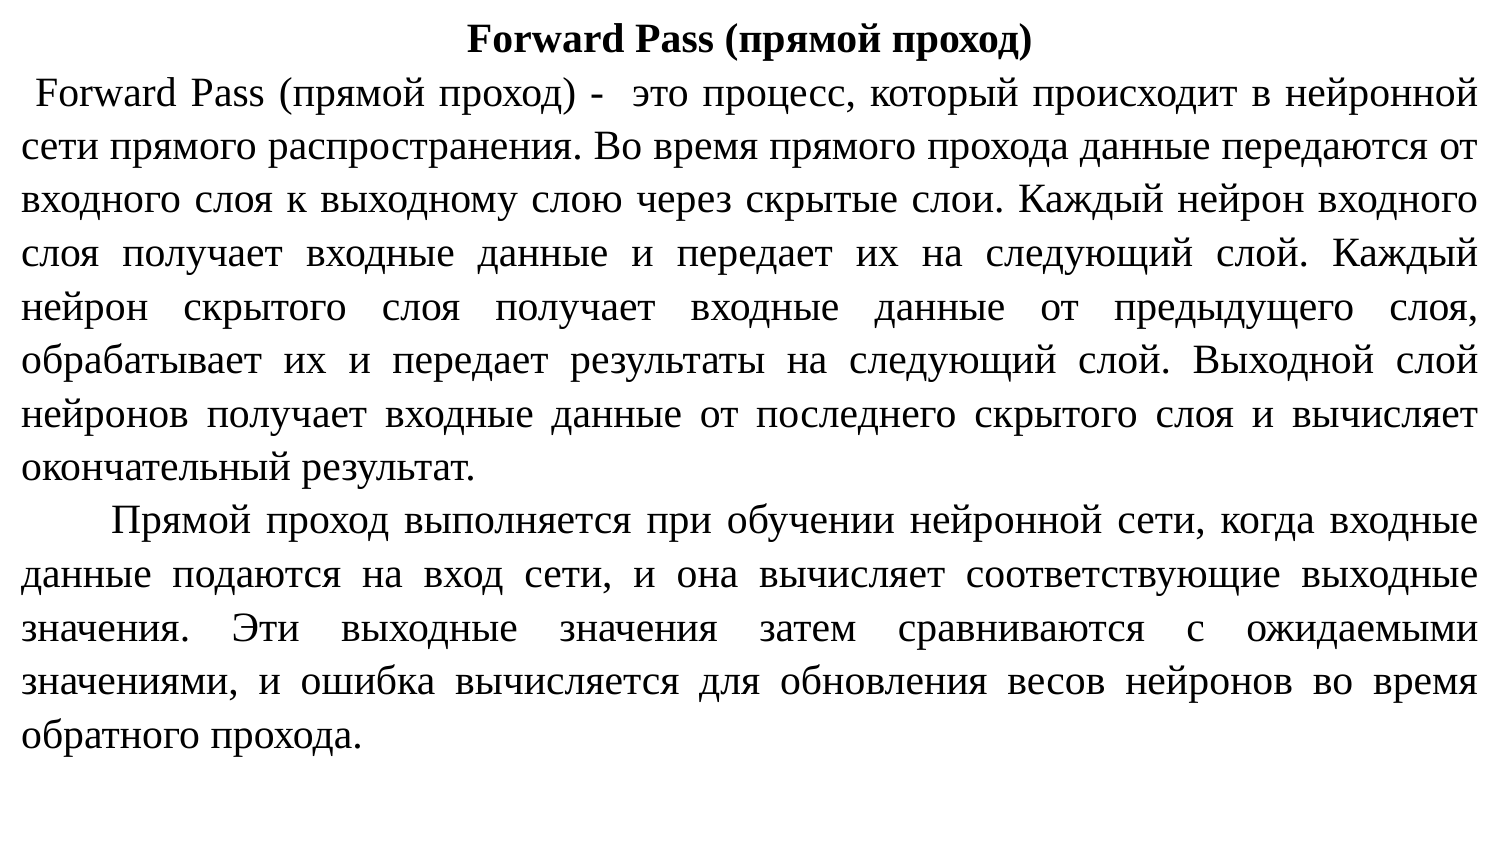

Forward Pass (прямой проход)
 Forward Pass (прямой проход) -  это процесс, который происходит в нейронной сети прямого распространения. Во время прямого прохода данные передаются от входного слоя к выходному слою через скрытые слои. Каждый нейрон входного слоя получает входные данные и передает их на следующий слой. Каждый нейрон скрытого слоя получает входные данные от предыдущего слоя, обрабатывает их и передает результаты на следующий слой. Выходной слой нейронов получает входные данные от последнего скрытого слоя и вычисляет окончательный результат.
      Прямой проход выполняется при обучении нейронной сети, когда входные данные подаются на вход сети, и она вычисляет соответствующие выходные значения. Эти выходные значения затем сравниваются с ожидаемыми значениями, и ошибка вычисляется для обновления весов нейронов во время обратного прохода.